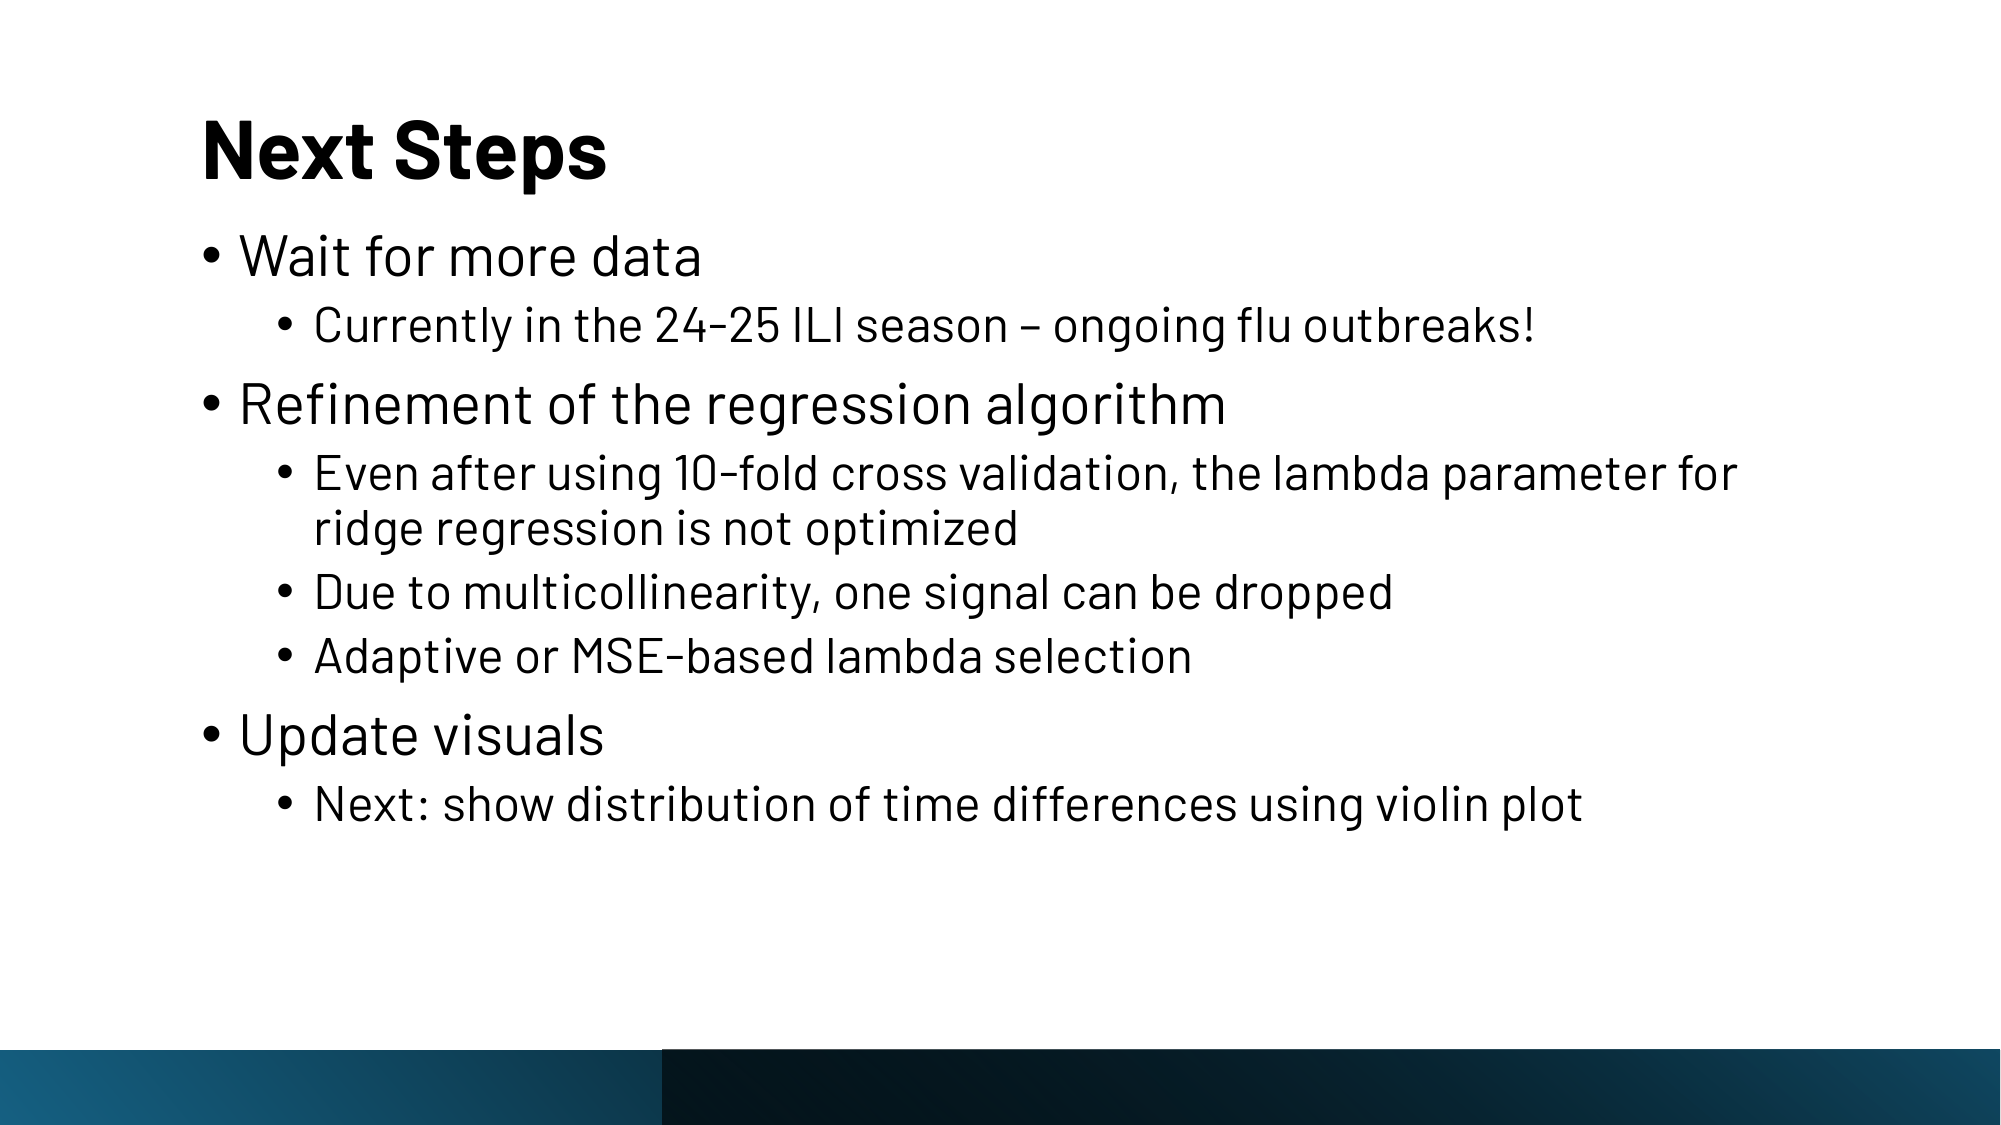

# Next Steps
Wait for more data
Currently in the 24-25 ILI season – ongoing flu outbreaks!
Refinement of the regression algorithm
Even after using 10-fold cross validation, the lambda parameter for ridge regression is not optimized
Due to multicollinearity, one signal can be dropped
Adaptive or MSE-based lambda selection
Update visuals
Next: show distribution of time differences using violin plot